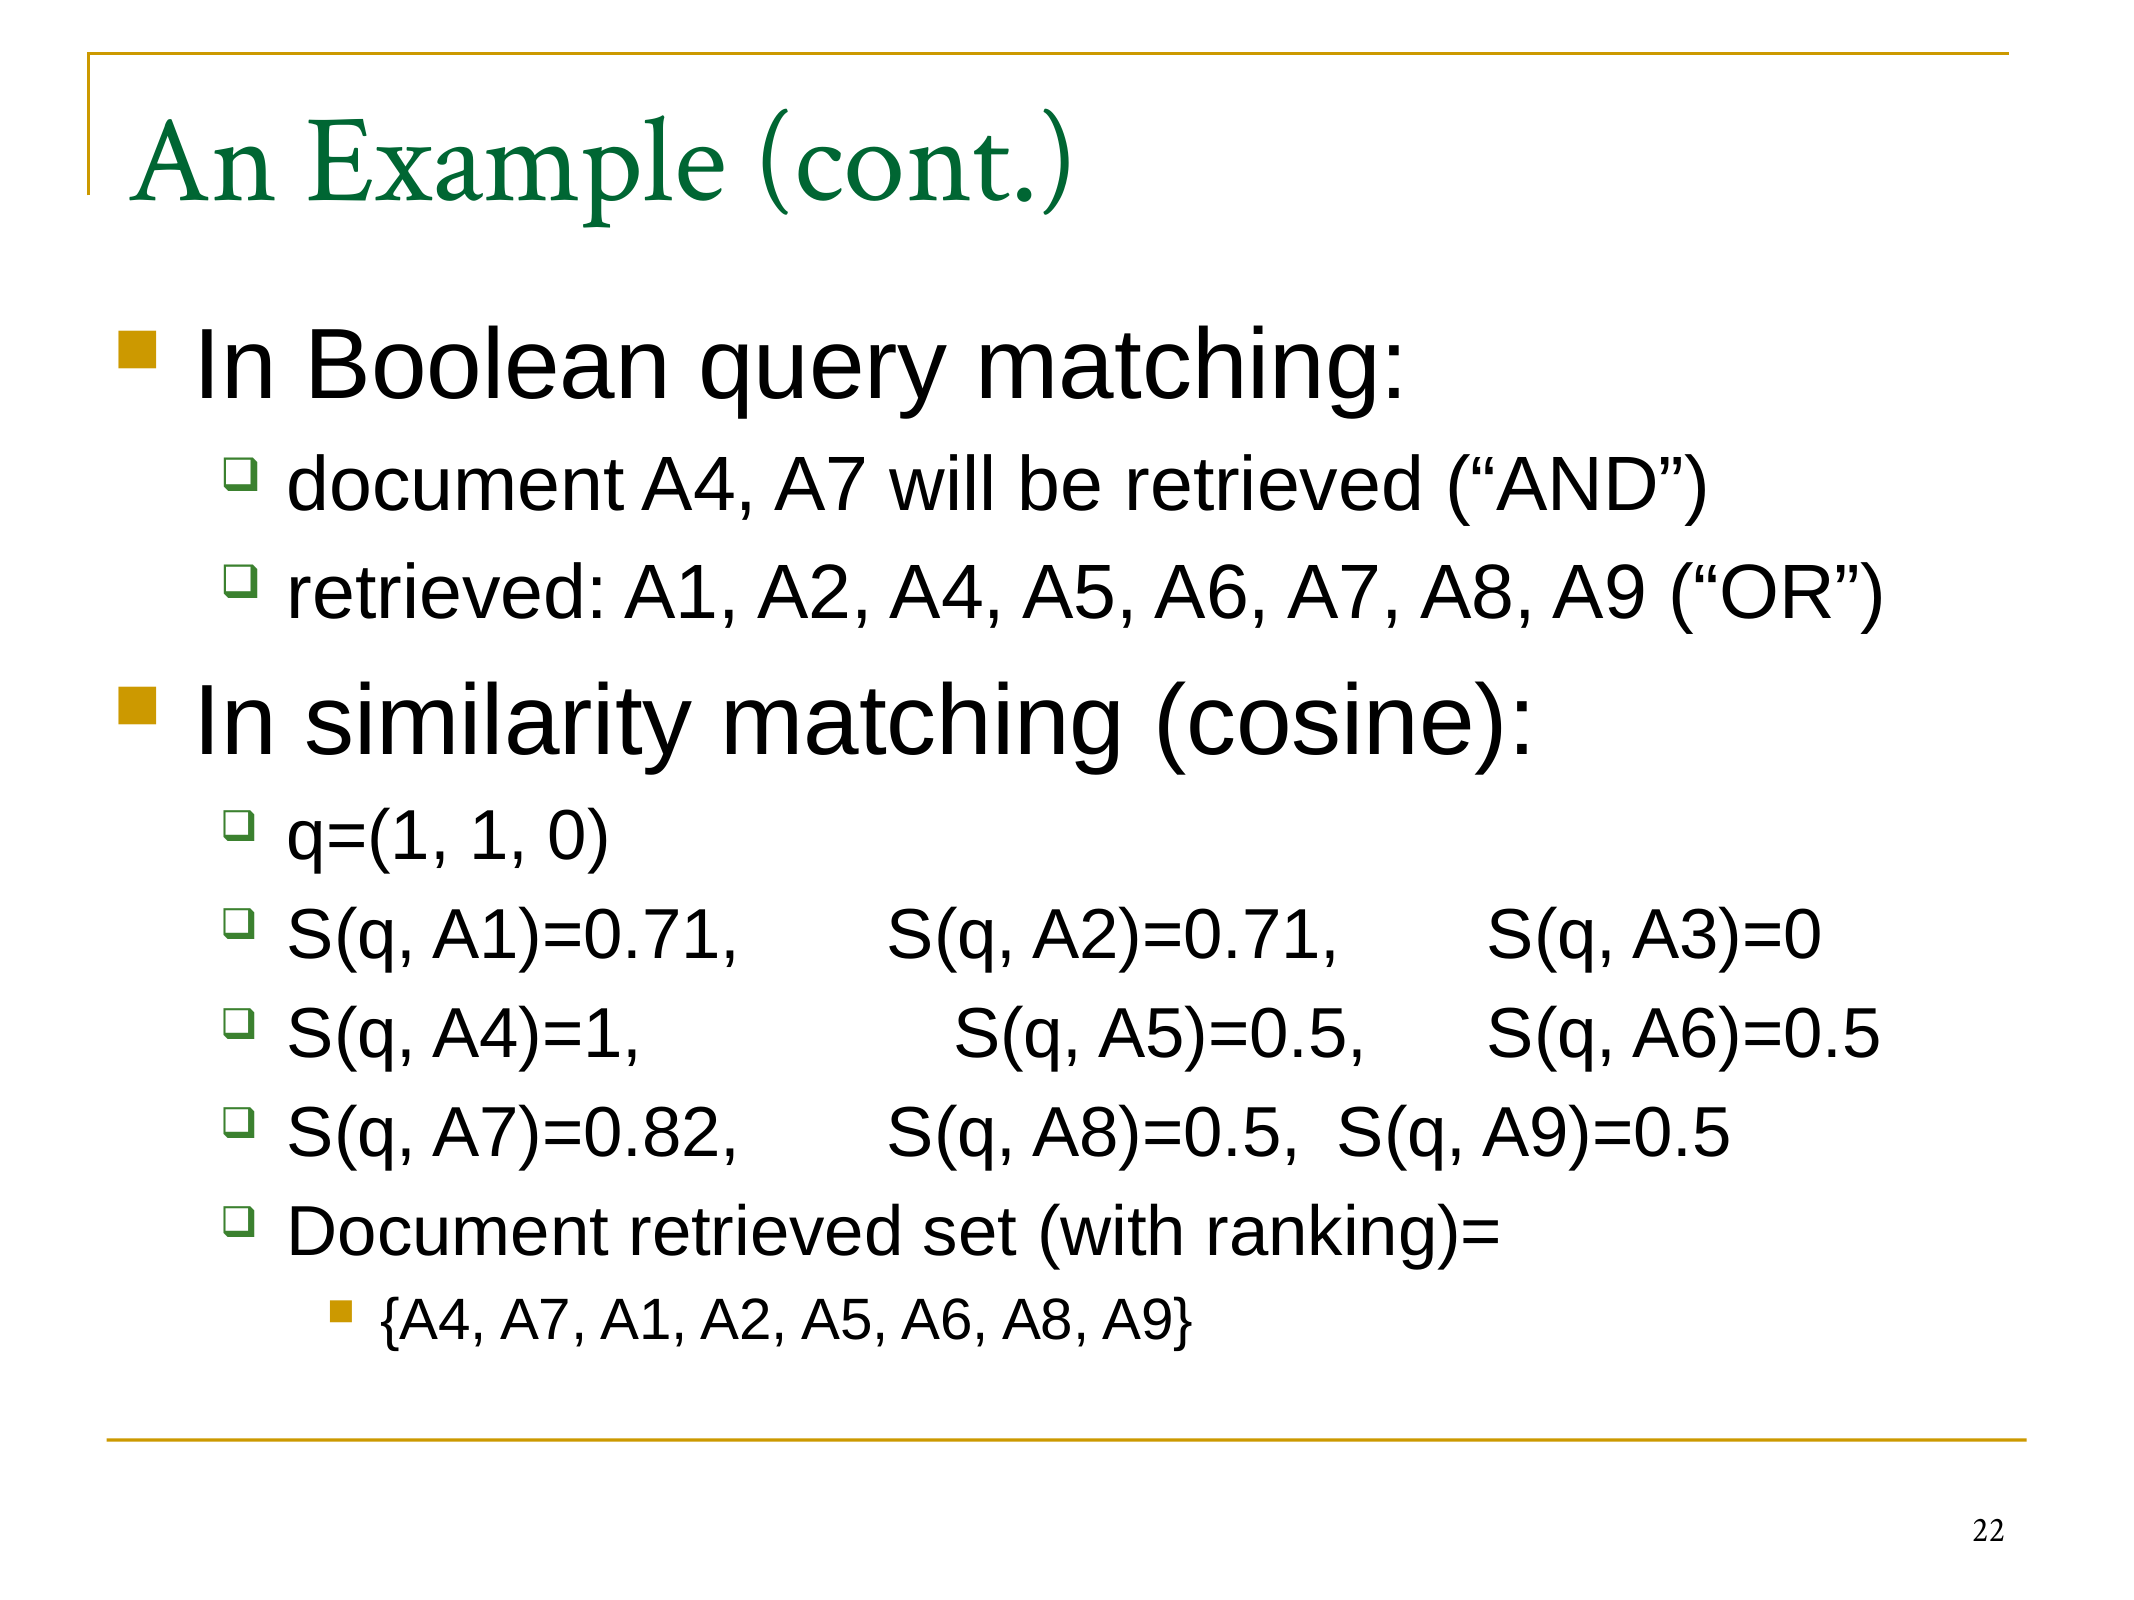

# An Example (cont.)
In Boolean query matching:
document A4, A7 will be retrieved (“AND”)
retrieved: A1, A2, A4, A5, A6, A7, A8, A9 (“OR”)
In similarity matching (cosine):
q=(1, 1, 0)
S(q, A1)=0.71, 	S(q, A2)=0.71,	S(q, A3)=0
S(q, A4)=1,	           S(q, A5)=0.5, 	S(q, A6)=0.5
S(q, A7)=0.82, 	S(q, A8)=0.5, 	S(q, A9)=0.5
Document retrieved set (with ranking)=
{A4, A7, A1, A2, A5, A6, A8, A9}
22